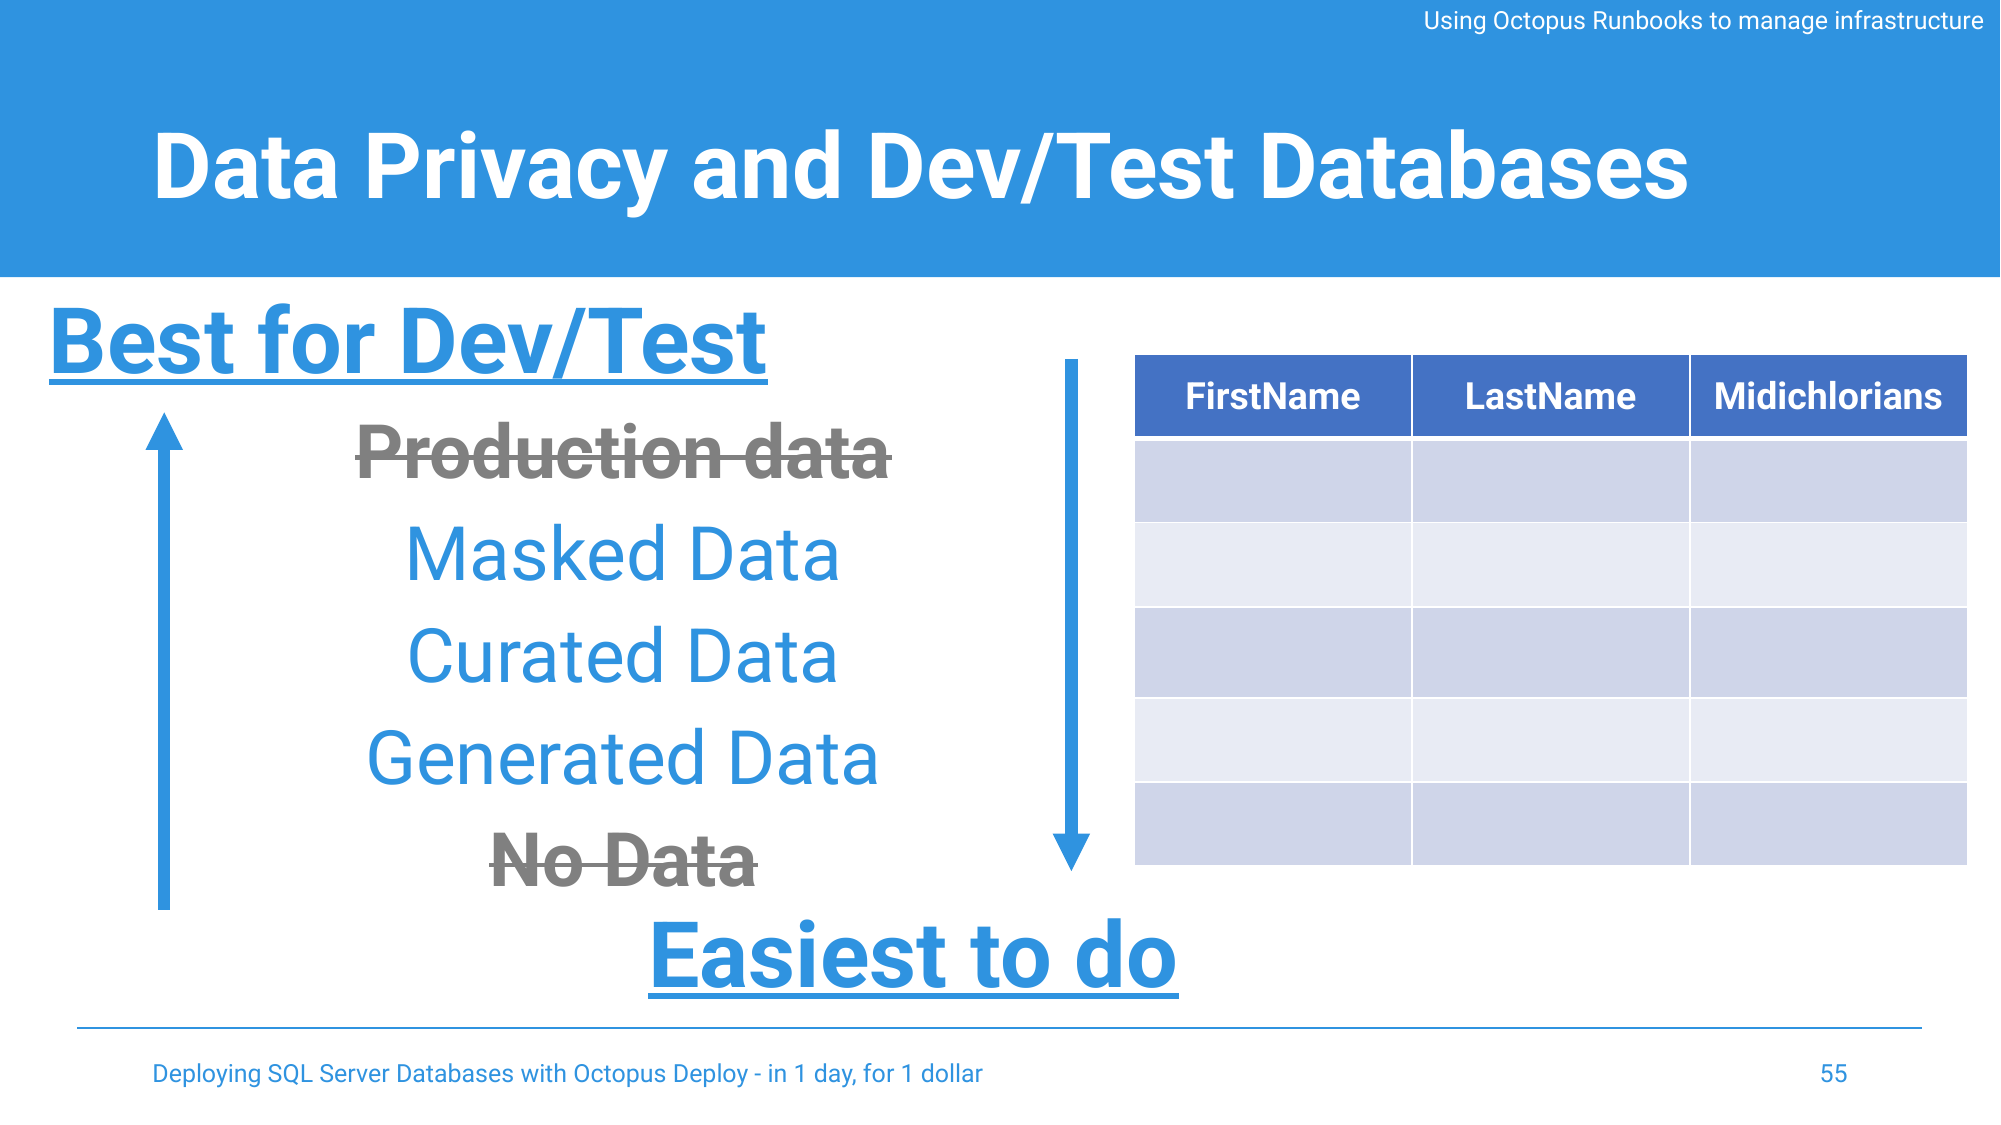

Using Octopus Runbooks to manage infrastructure
# Data Privacy and Dev/Test Databases
Best for Dev/Test
Production data
Masked Data
Curated Data
Generated Data
No Data
| FirstName | LastName | Midichlorians |
| --- | --- | --- |
|  |  |  |
|  |  |  |
|  |  |  |
|  |  |  |
|  |  |  |
Easiest to do
Deploying SQL Server Databases with Octopus Deploy - in 1 day, for 1 dollar
55